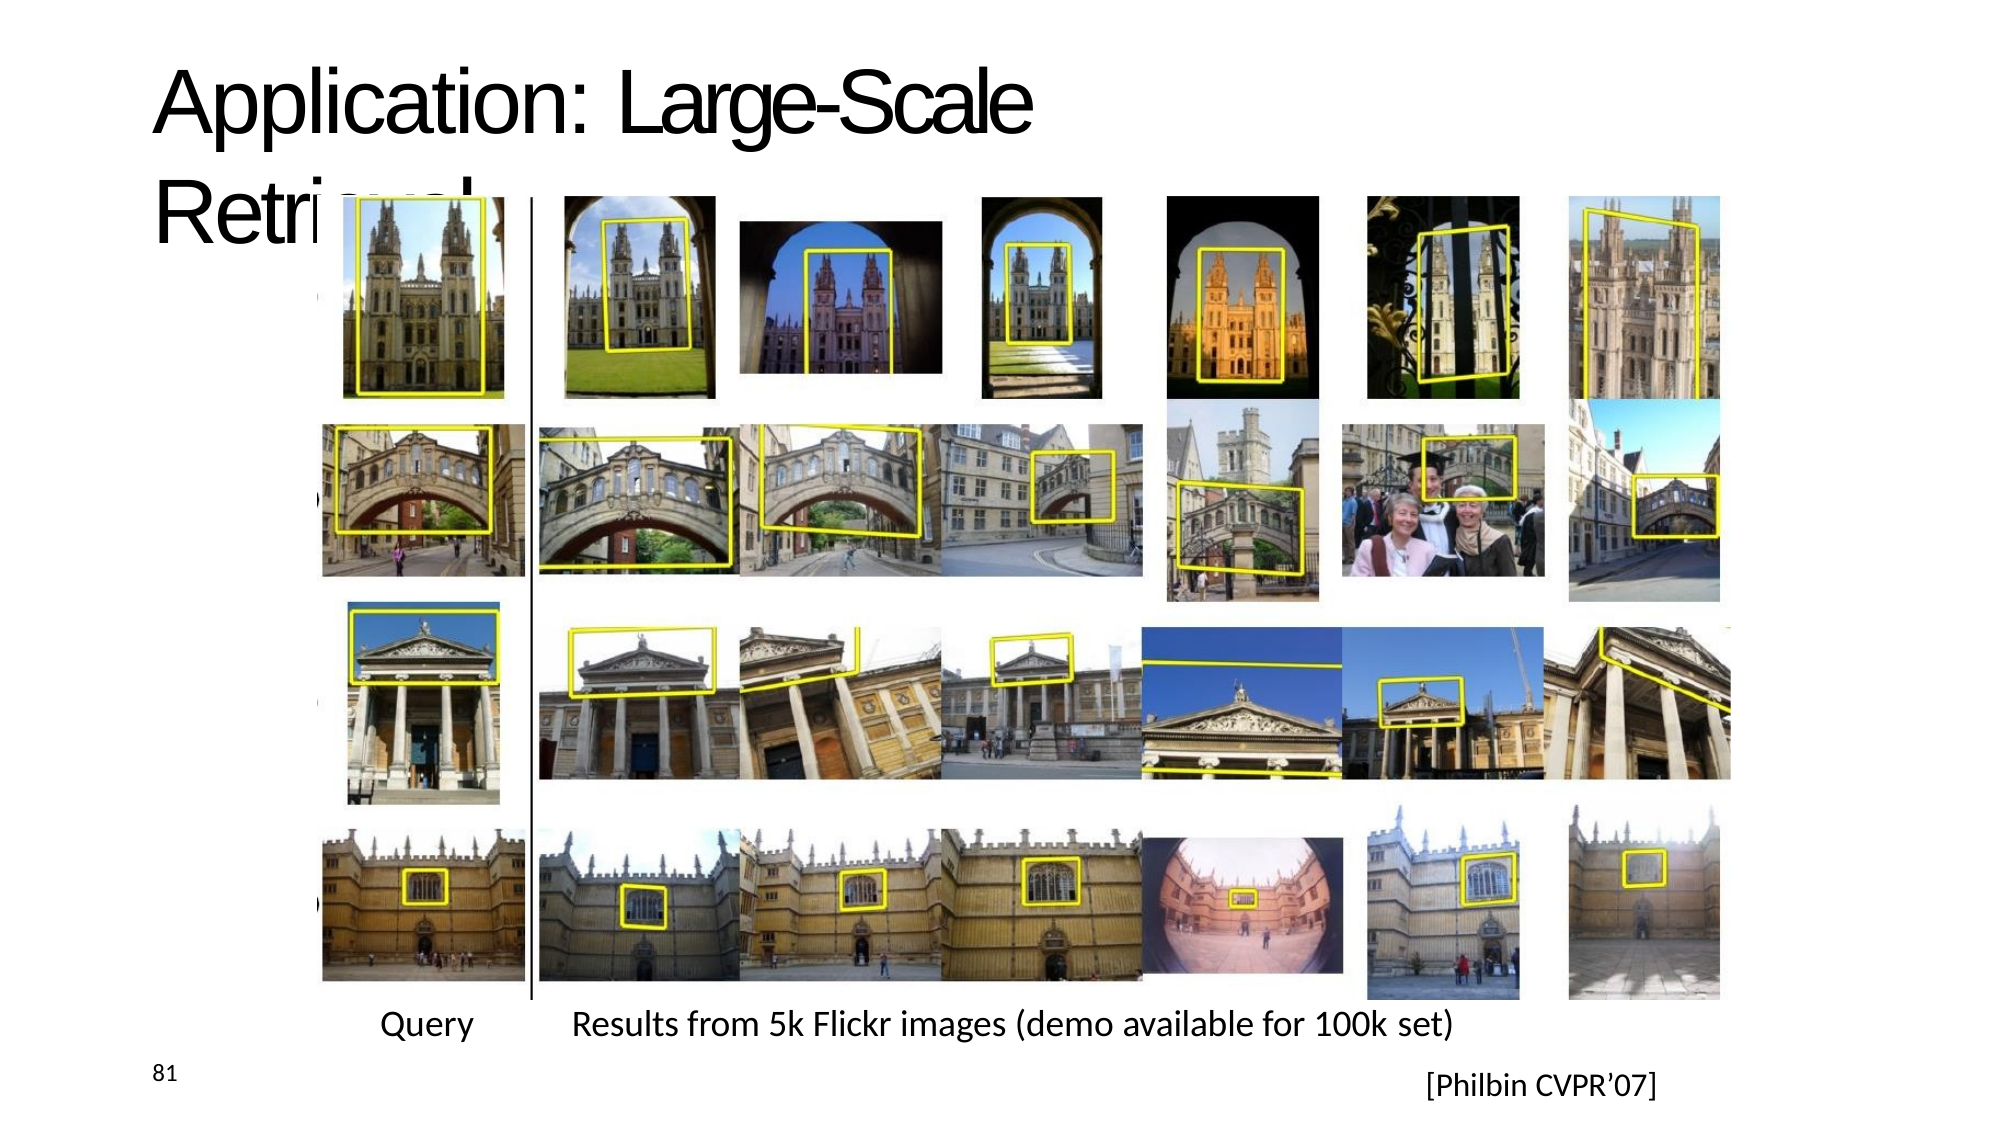

# Application: Large-Scale Retrieval

Results from 5k Flickr images (demo available for 100k set)
[Philbin CVPR’07]
Query
81